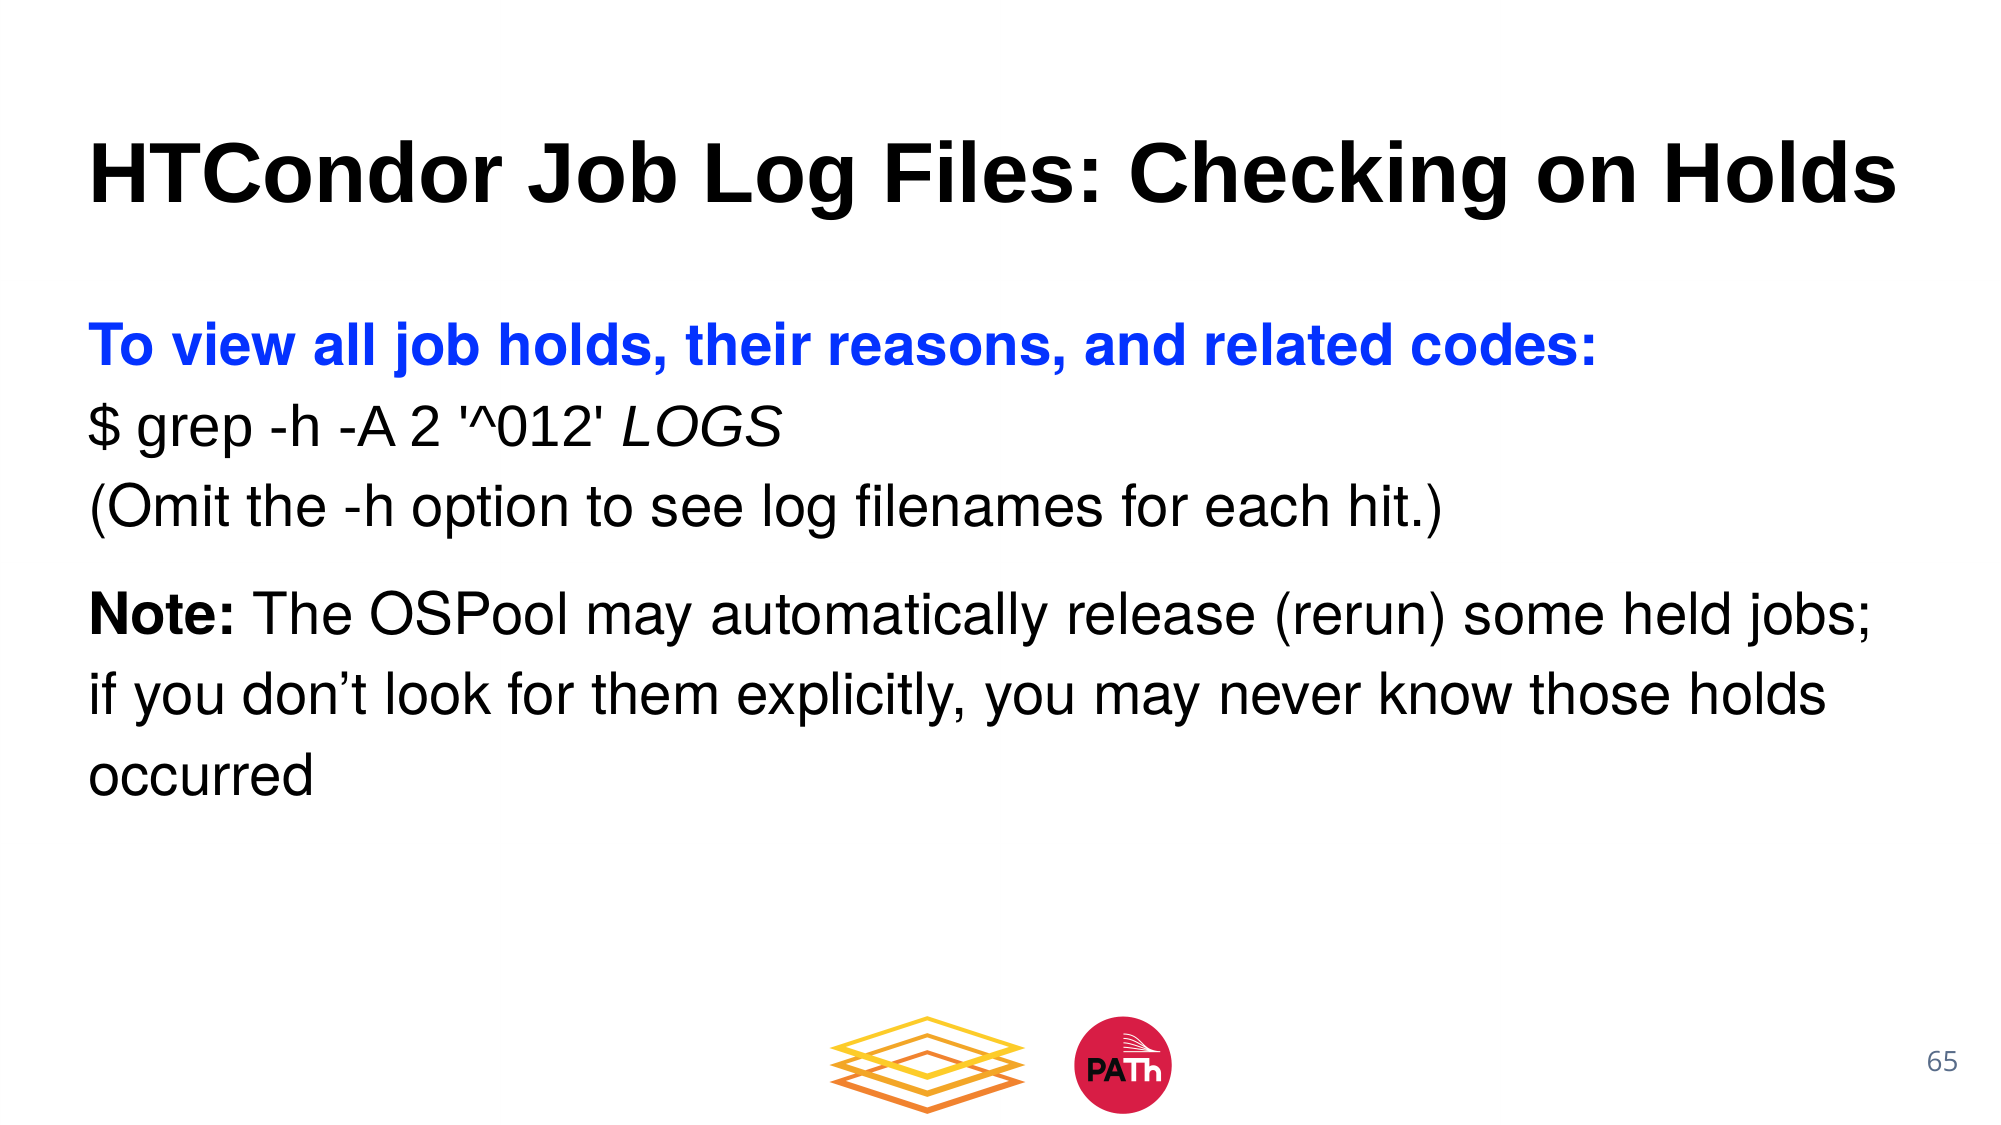

# HTCondor Job Log Files: Checking on Holds
To view all job holds, their reasons, and related codes:
$ grep -h -A 2 '^012' LOGS
(Omit the -h option to see log filenames for each hit.)
Note: The OSPool may automatically release (rerun) some held jobs; if you don’t look for them explicitly, you may never know those holds occurred
65